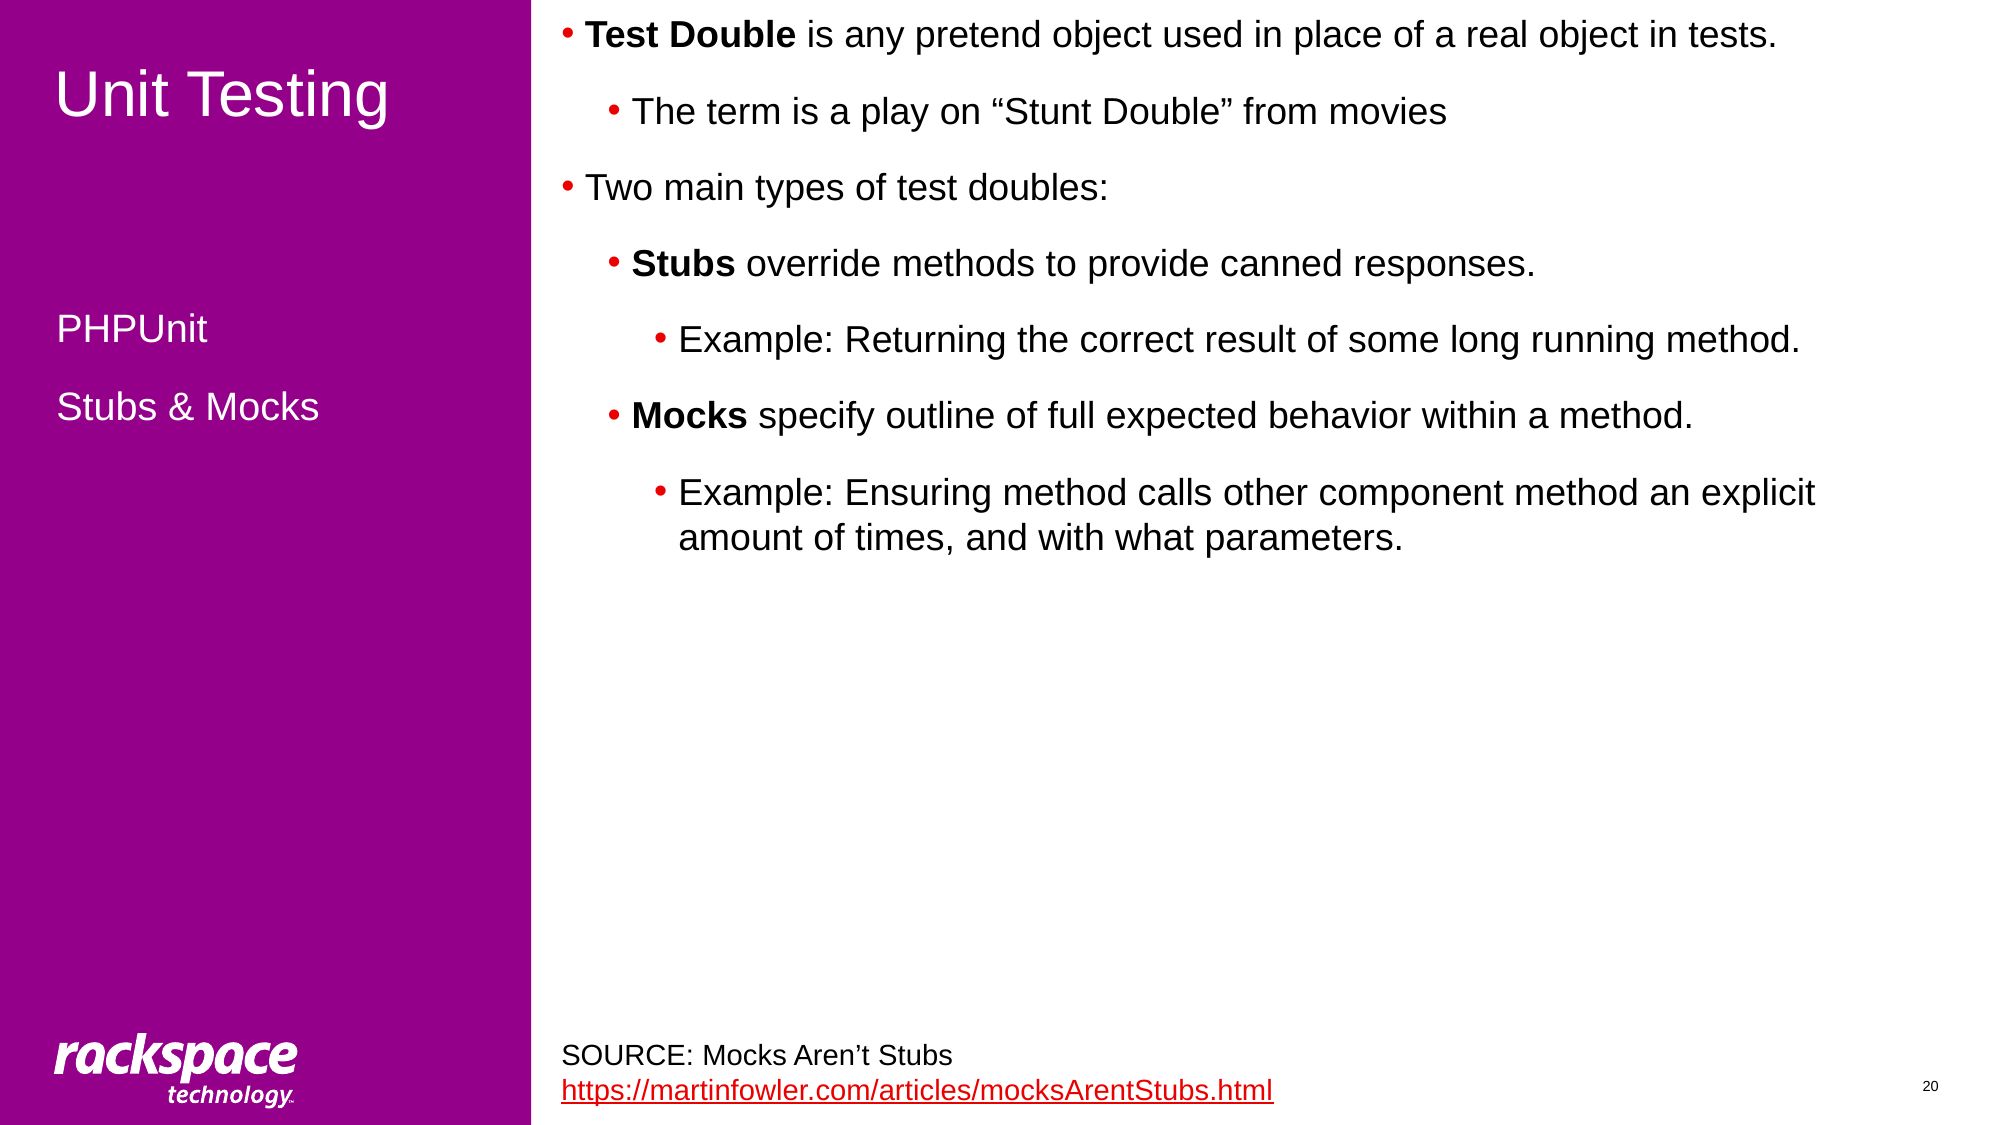

Test Double is any pretend object used in place of a real object in tests.
The term is a play on “Stunt Double” from movies
Two main types of test doubles:
Stubs override methods to provide canned responses.
Example: Returning the correct result of some long running method.
Mocks specify outline of full expected behavior within a method.
Example: Ensuring method calls other component method an explicit amount of times, and with what parameters.

SOURCE: Mocks Aren’t Stubs
https://martinfowler.com/articles/mocksArentStubs.html
# Unit Testing
PHPUnit
Stubs & Mocks
20